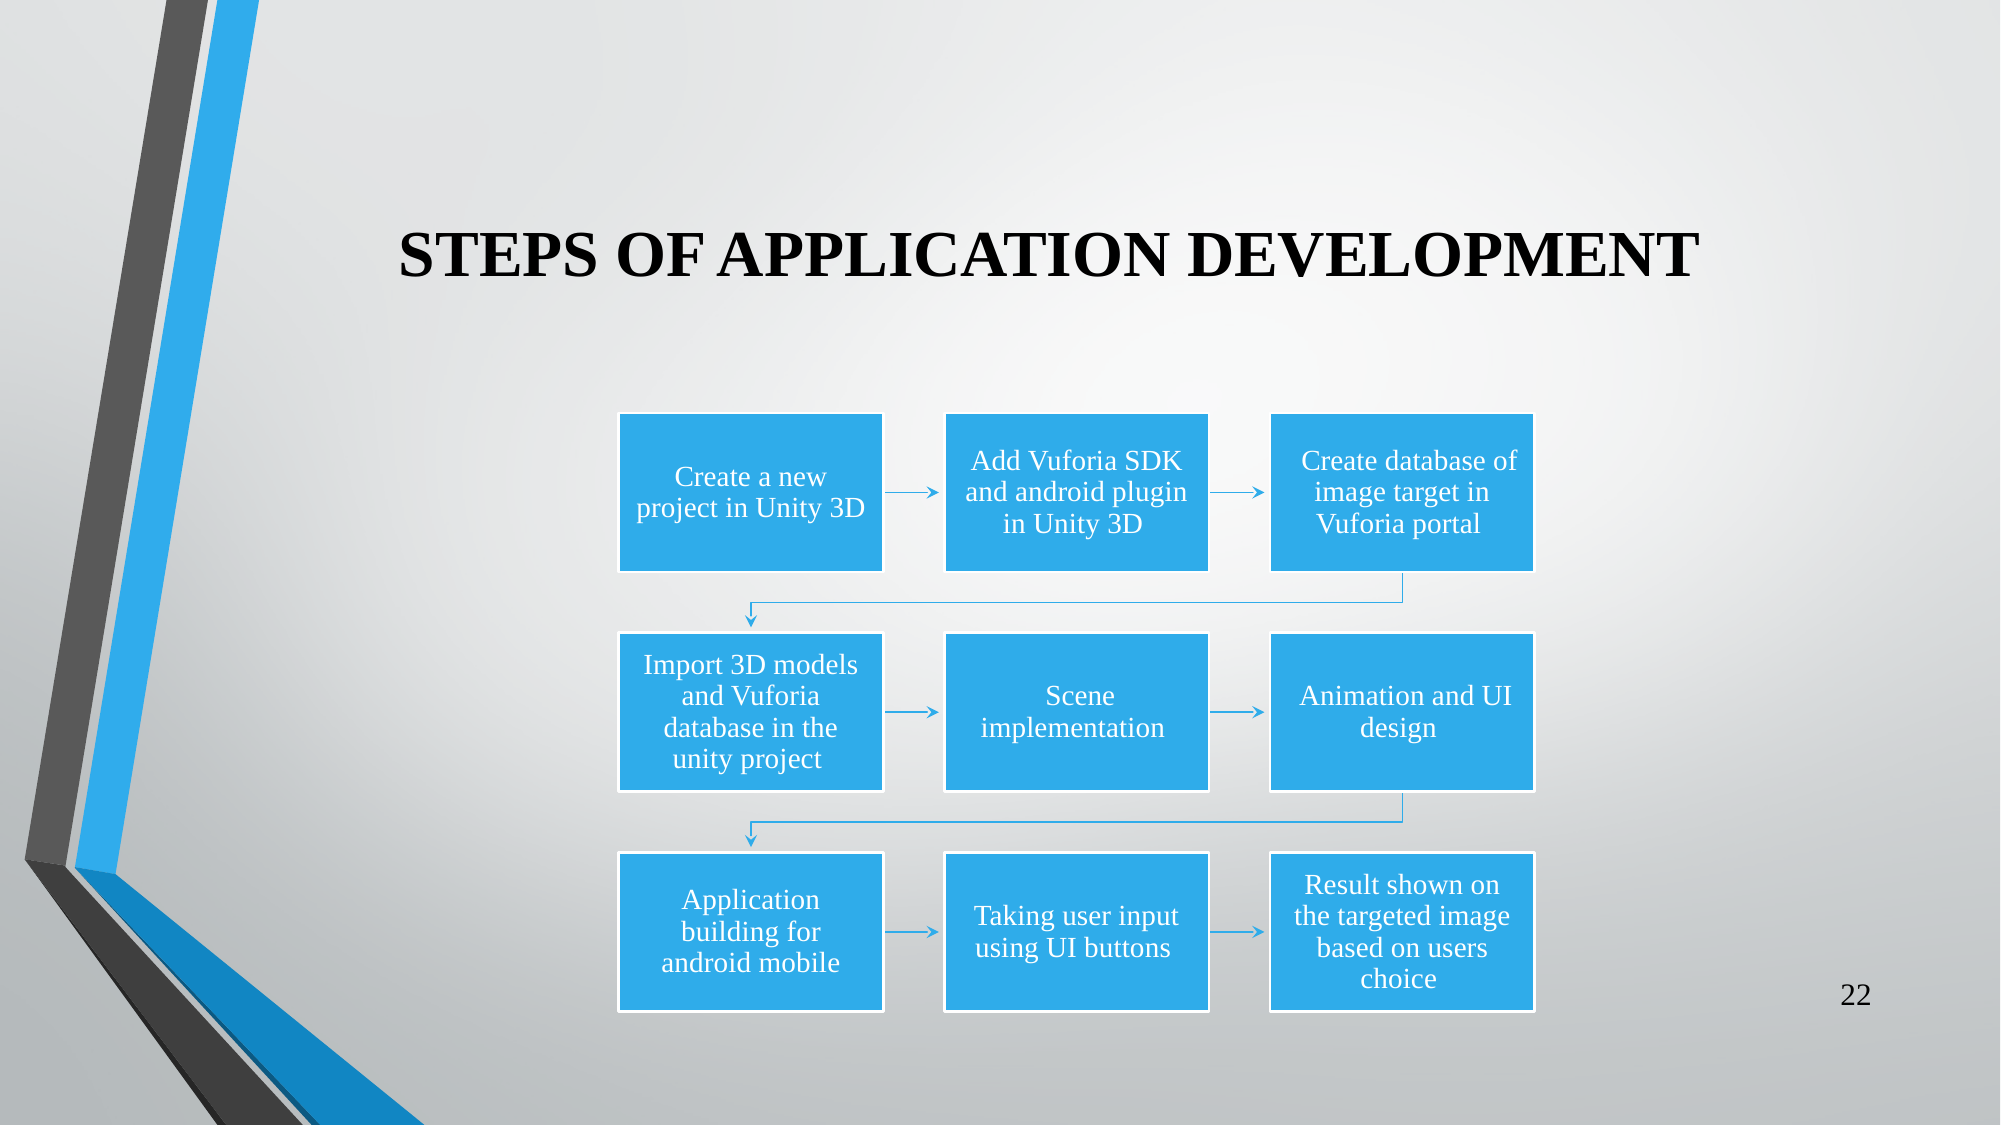

# STEPS OF APPLICATION DEVELOPMENT

Create a new project in Unity 3D

Add Vuforia SDK and android plugin in Unity 3D

  Create database of image target in Vuforia portal

Import 3D models and Vuforia database in the unity project

 Scene implementation

 Animation and UI design

Application building for android mobile

Taking user input using UI buttons

Result shown on the targeted image based on users choice

22